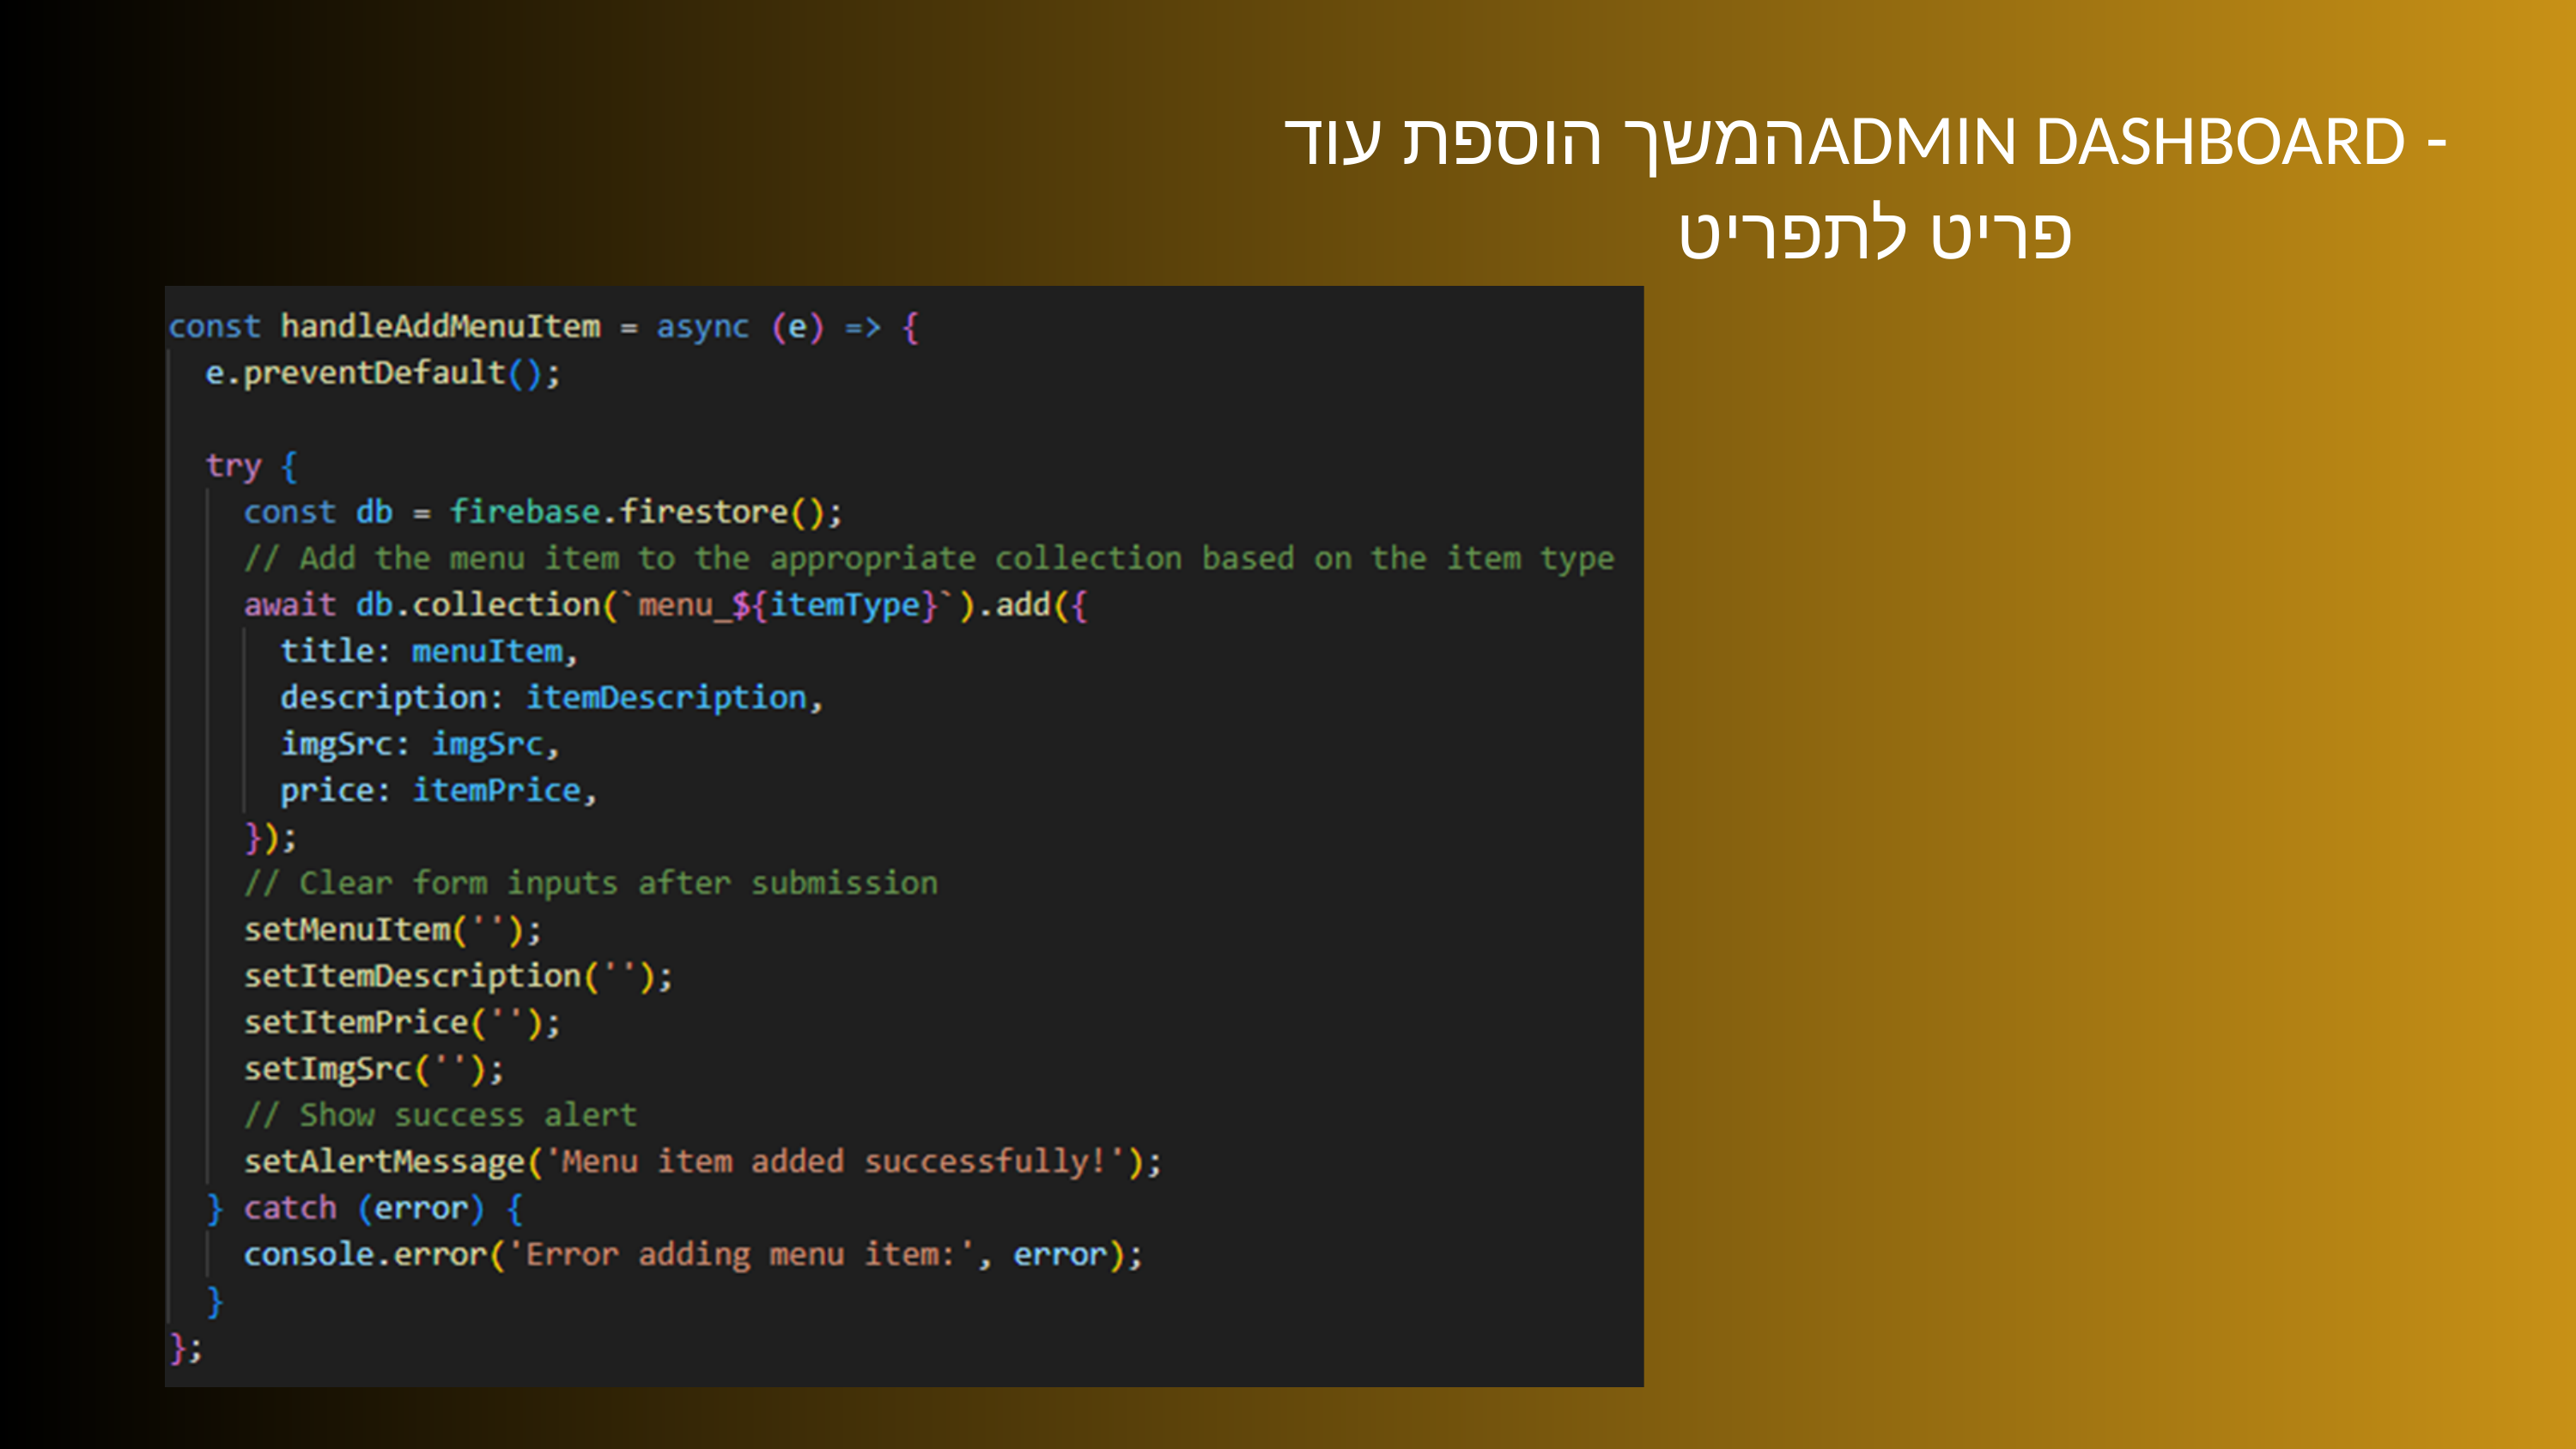

- ADMIN DASHBOARDהמשך הוספת עוד פריט לתפריט